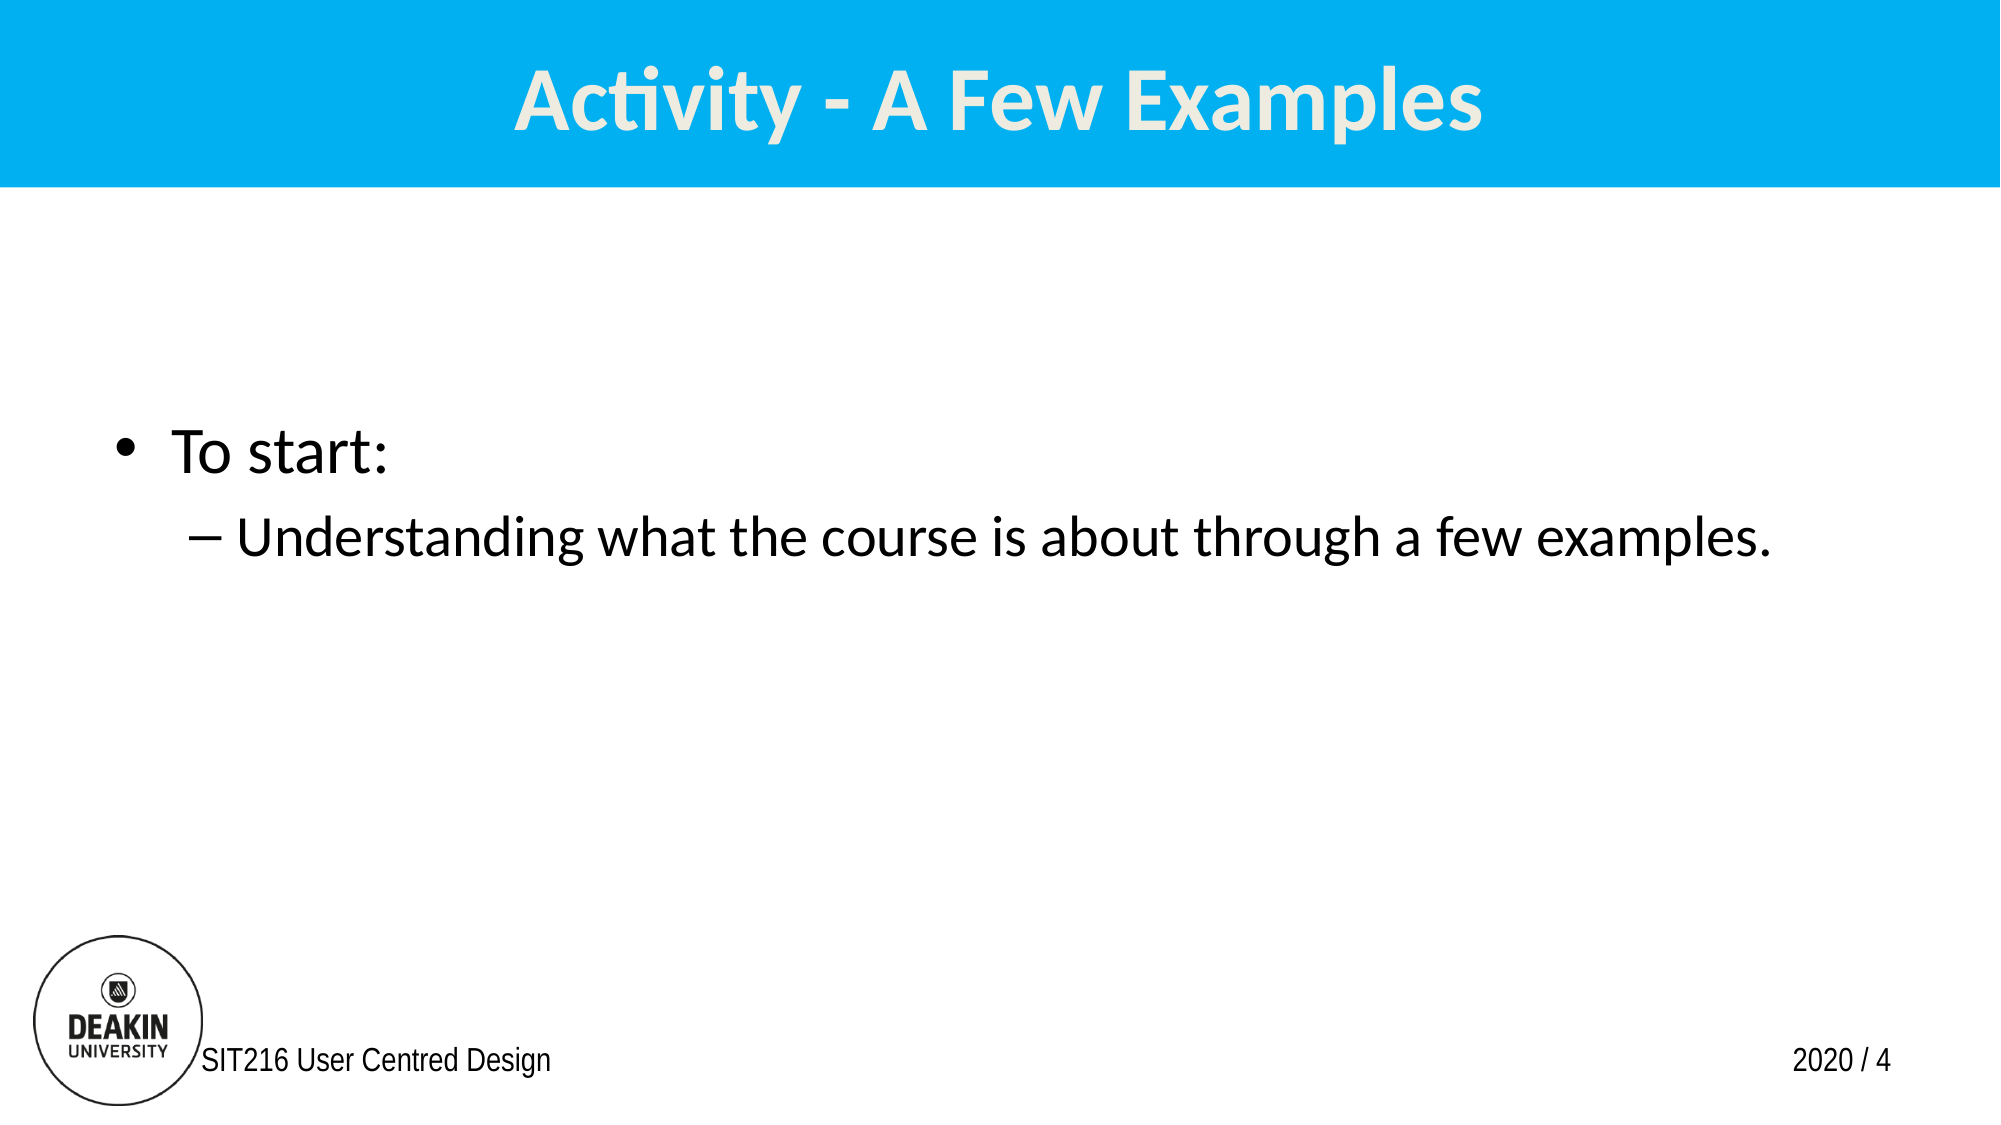

# Activity - A Few Examples

To start:
Understanding what the course is about through a few examples.